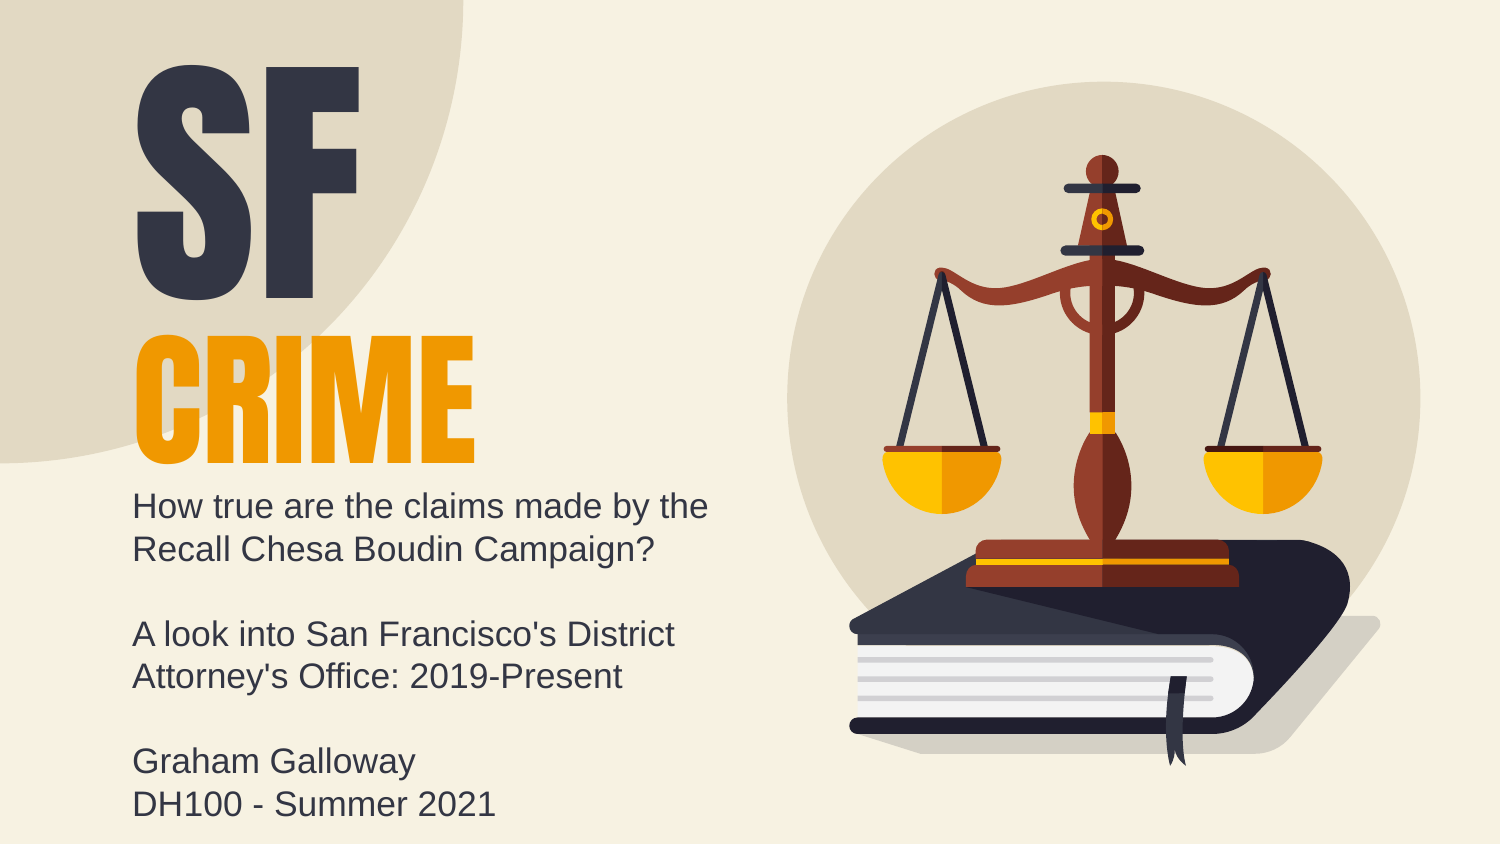

# SF CRIME

How true are the claims made by the Recall Chesa Boudin Campaign?

A look into San Francisco's District Attorney's Office: 2019-Present

Graham Galloway
DH100 - Summer 2021